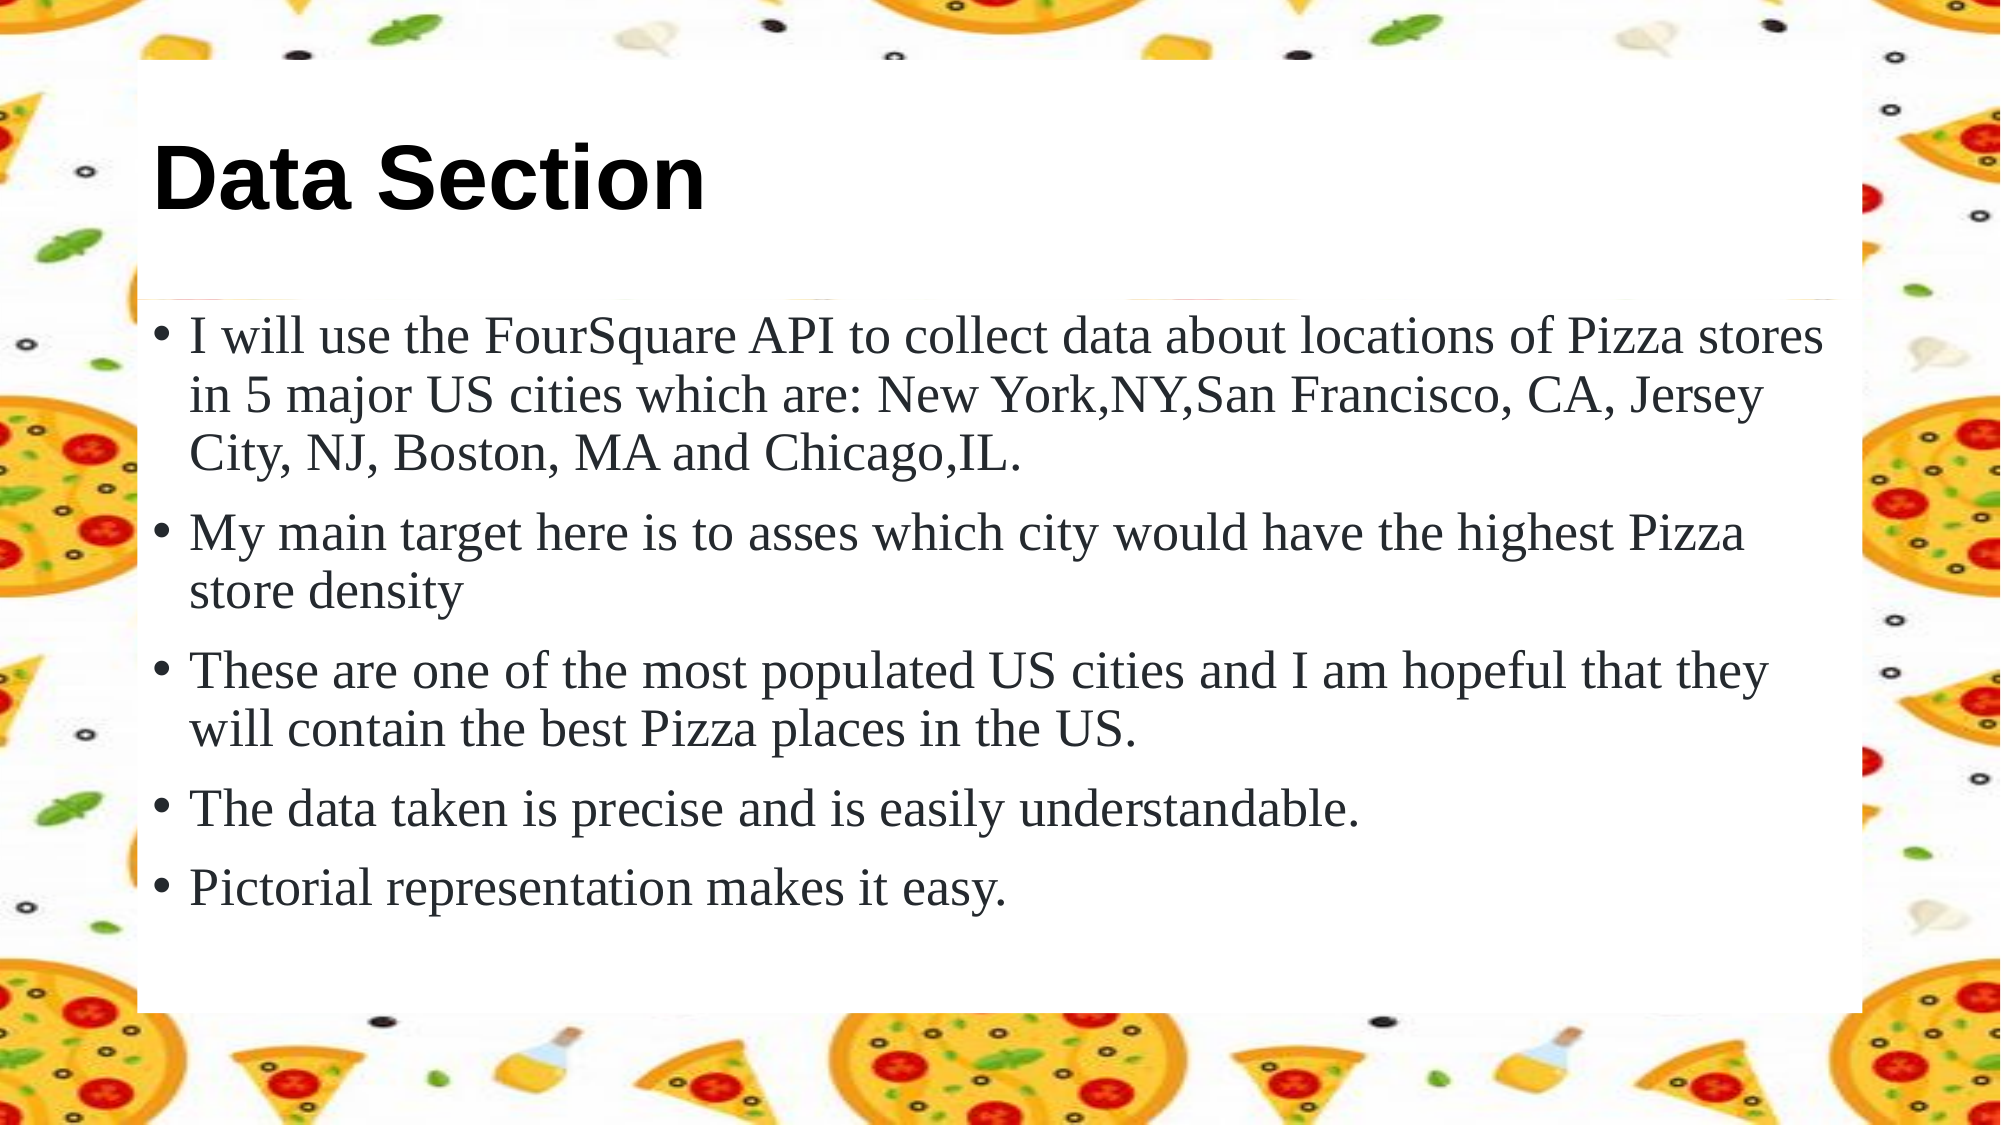

# Data Section
I will use the FourSquare API to collect data about locations of Pizza stores in 5 major US cities which are: New York,NY,San Francisco, CA, Jersey City, NJ, Boston, MA and Chicago,IL.
My main target here is to asses which city would have the highest Pizza store density
These are one of the most populated US cities and I am hopeful that they will contain the best Pizza places in the US.
The data taken is precise and is easily understandable.
Pictorial representation makes it easy.